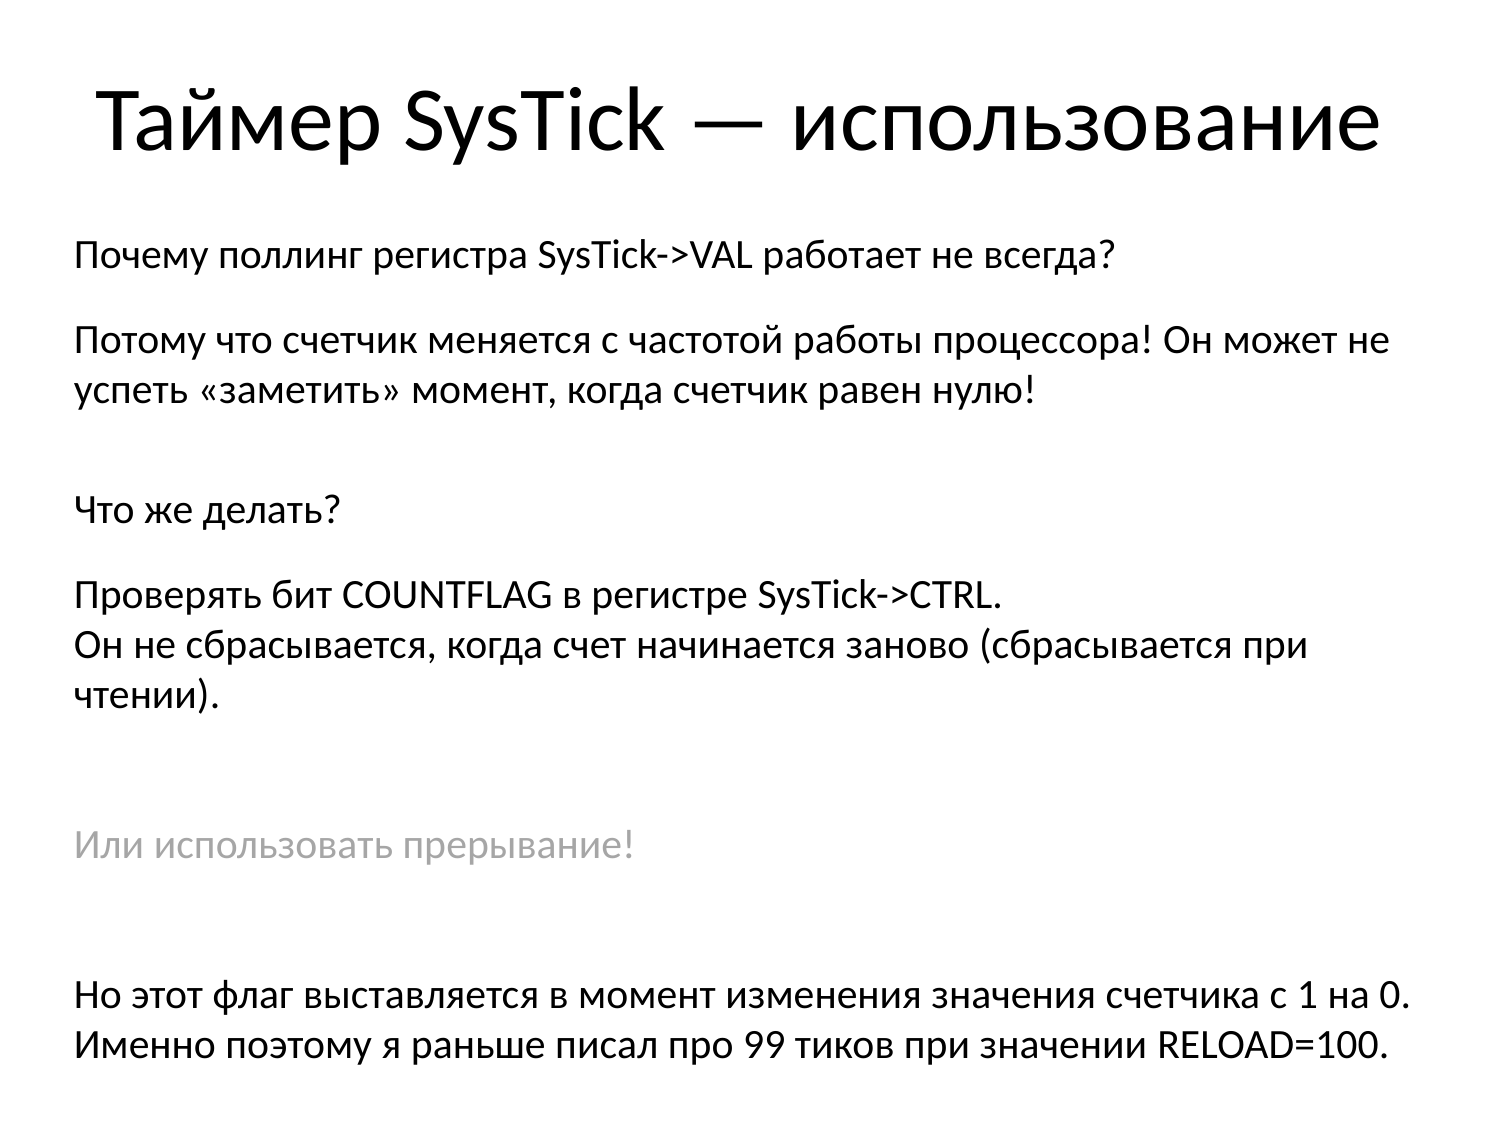

Таймер SysTick — использование
Почему поллинг регистра SysTick->VAL работает не всегда?

Потому что счетчик меняется с частотой работы процессора! Он может не успеть «заметить» момент, когда счетчик равен нулю!

Что же делать?

Проверять бит COUNTFLAG в регистре SysTick->CTRL.
Он не сбрасывается, когда счет начинается заново (сбрасывается при чтении).

Или использовать прерывание!

Но этот флаг выставляется в момент изменения значения счетчика с 1 на 0. Именно поэтому я раньше писал про 99 тиков при значении RELOAD=100.